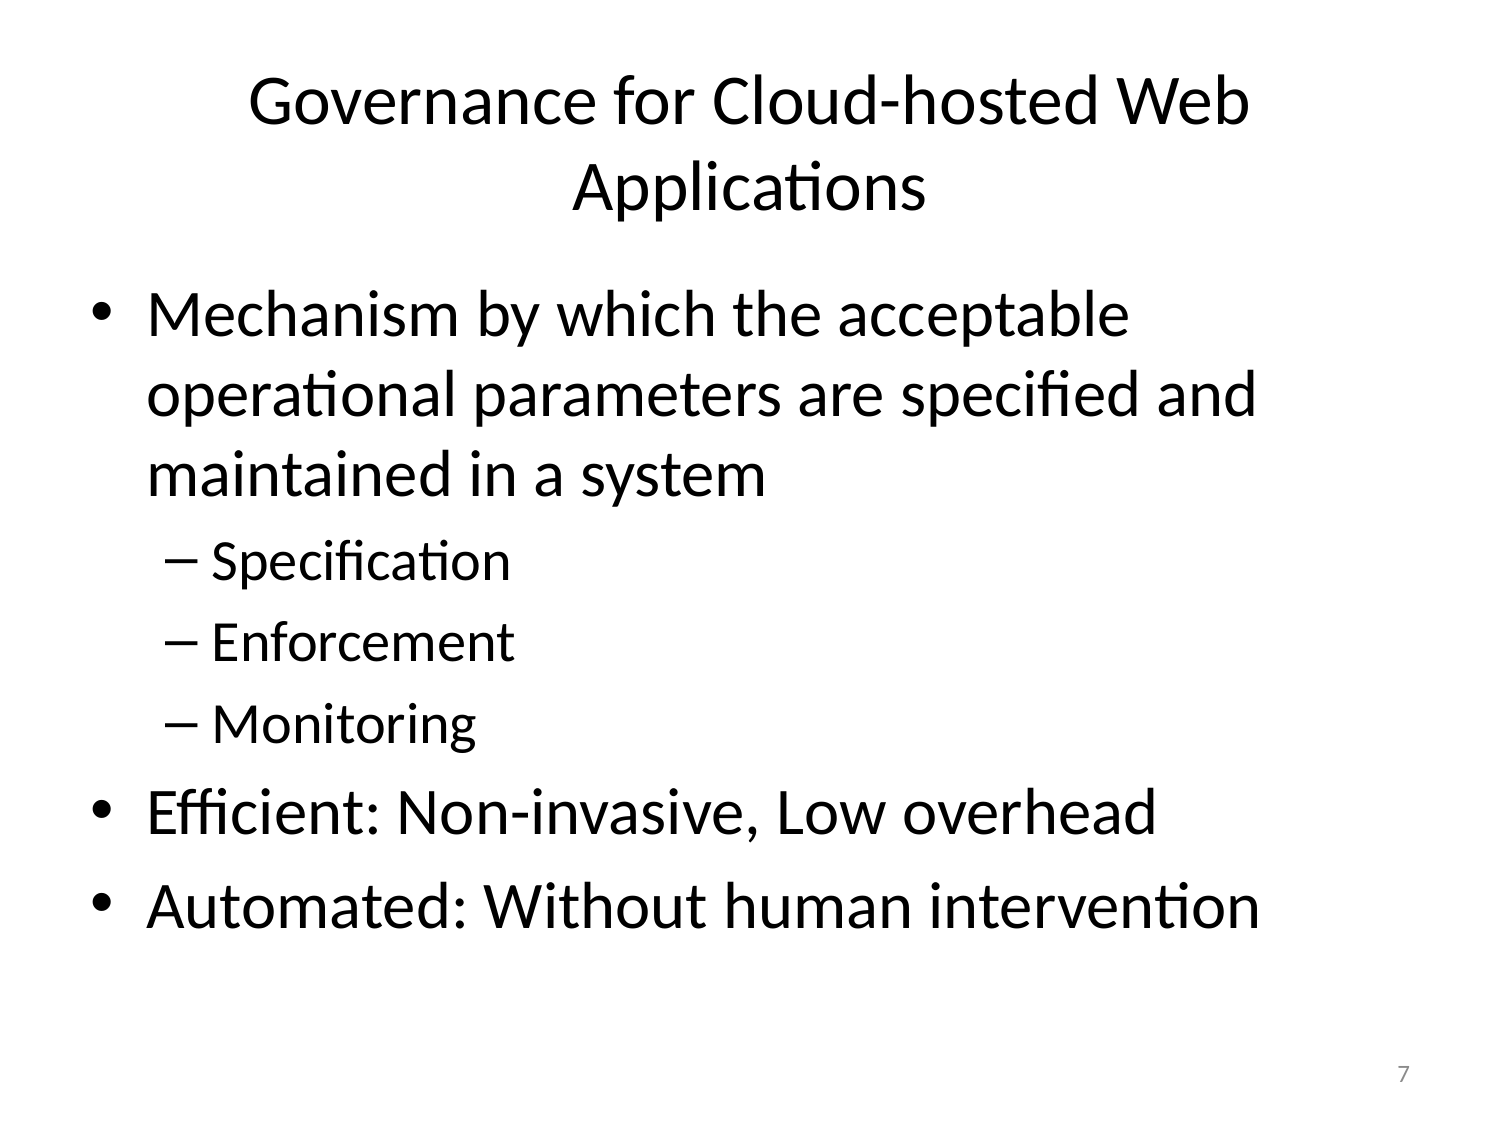

# Governance for Cloud-hosted Web Applications
Mechanism by which the acceptable operational parameters are specified and maintained in a system
Specification
Enforcement
Monitoring
Efficient: Non-invasive, Low overhead
Automated: Without human intervention
7